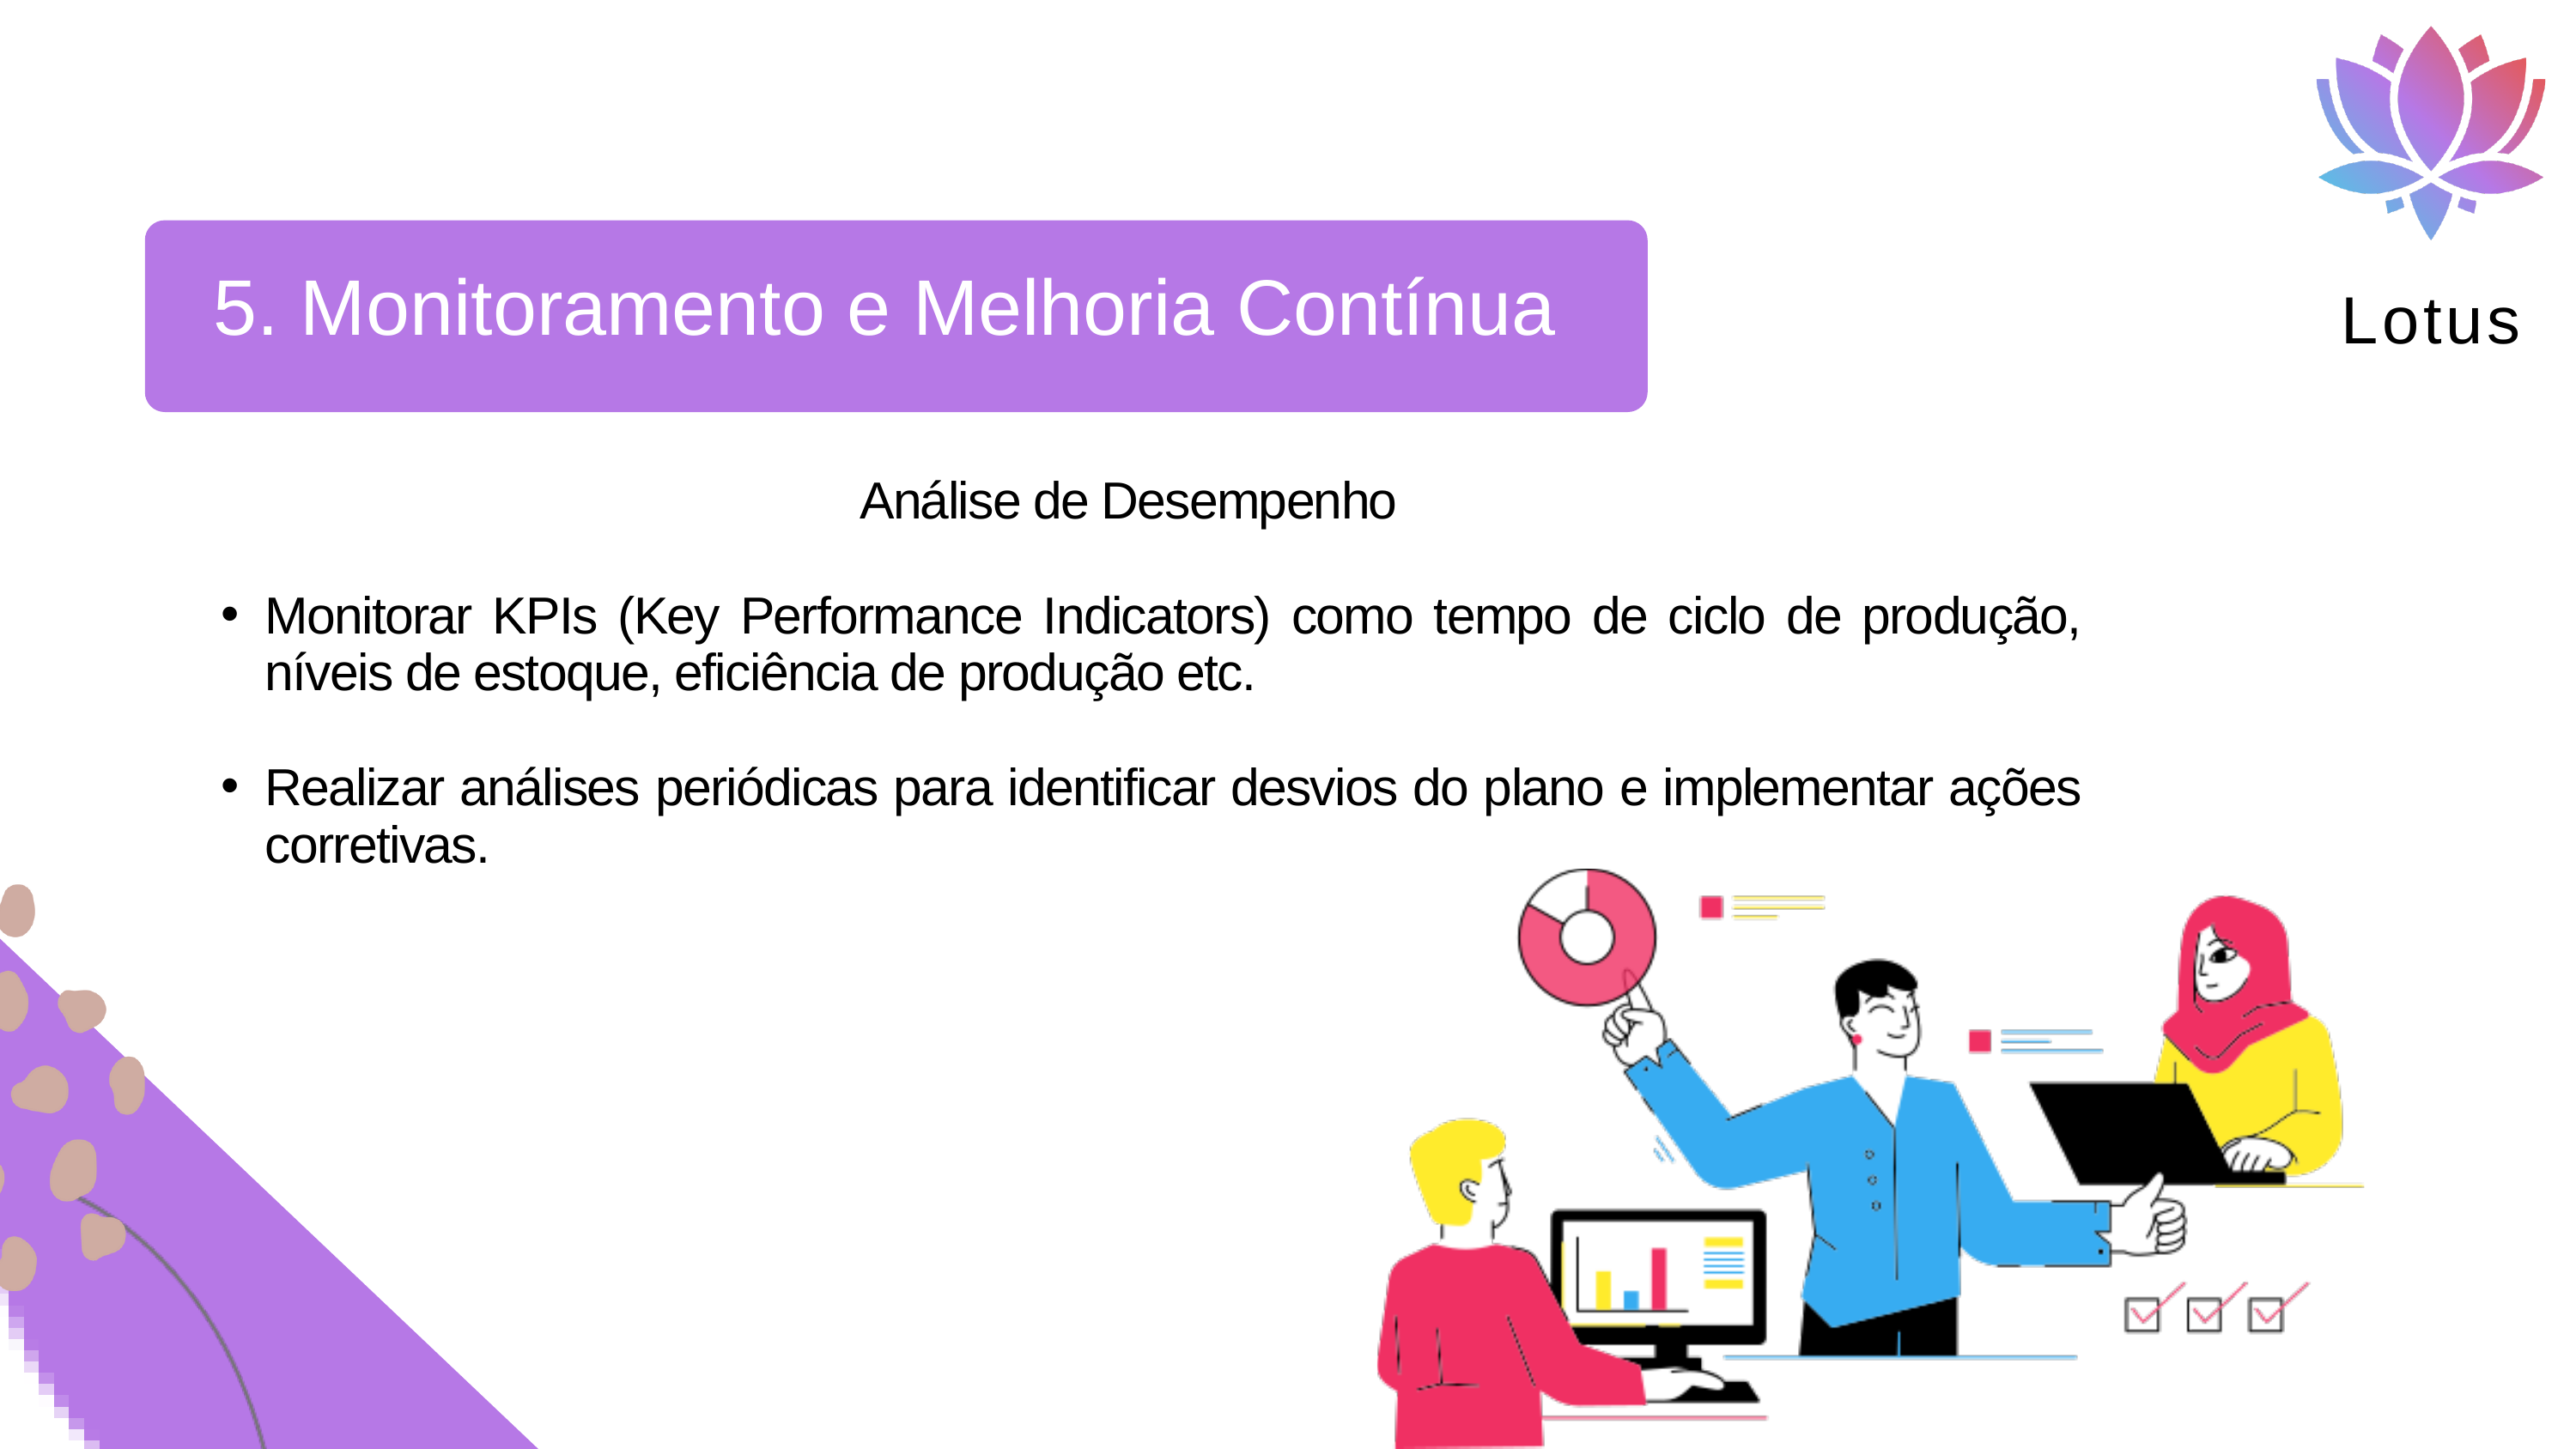

Lotus

5. Monitoramento e Melhoria Contínua
Análise de Desempenho

Monitorar KPIs (Key Performance Indicators) como tempo de ciclo de produção, níveis de estoque, eficiência de produção etc.

Realizar análises periódicas para identificar desvios do plano e implementar ações corretivas.